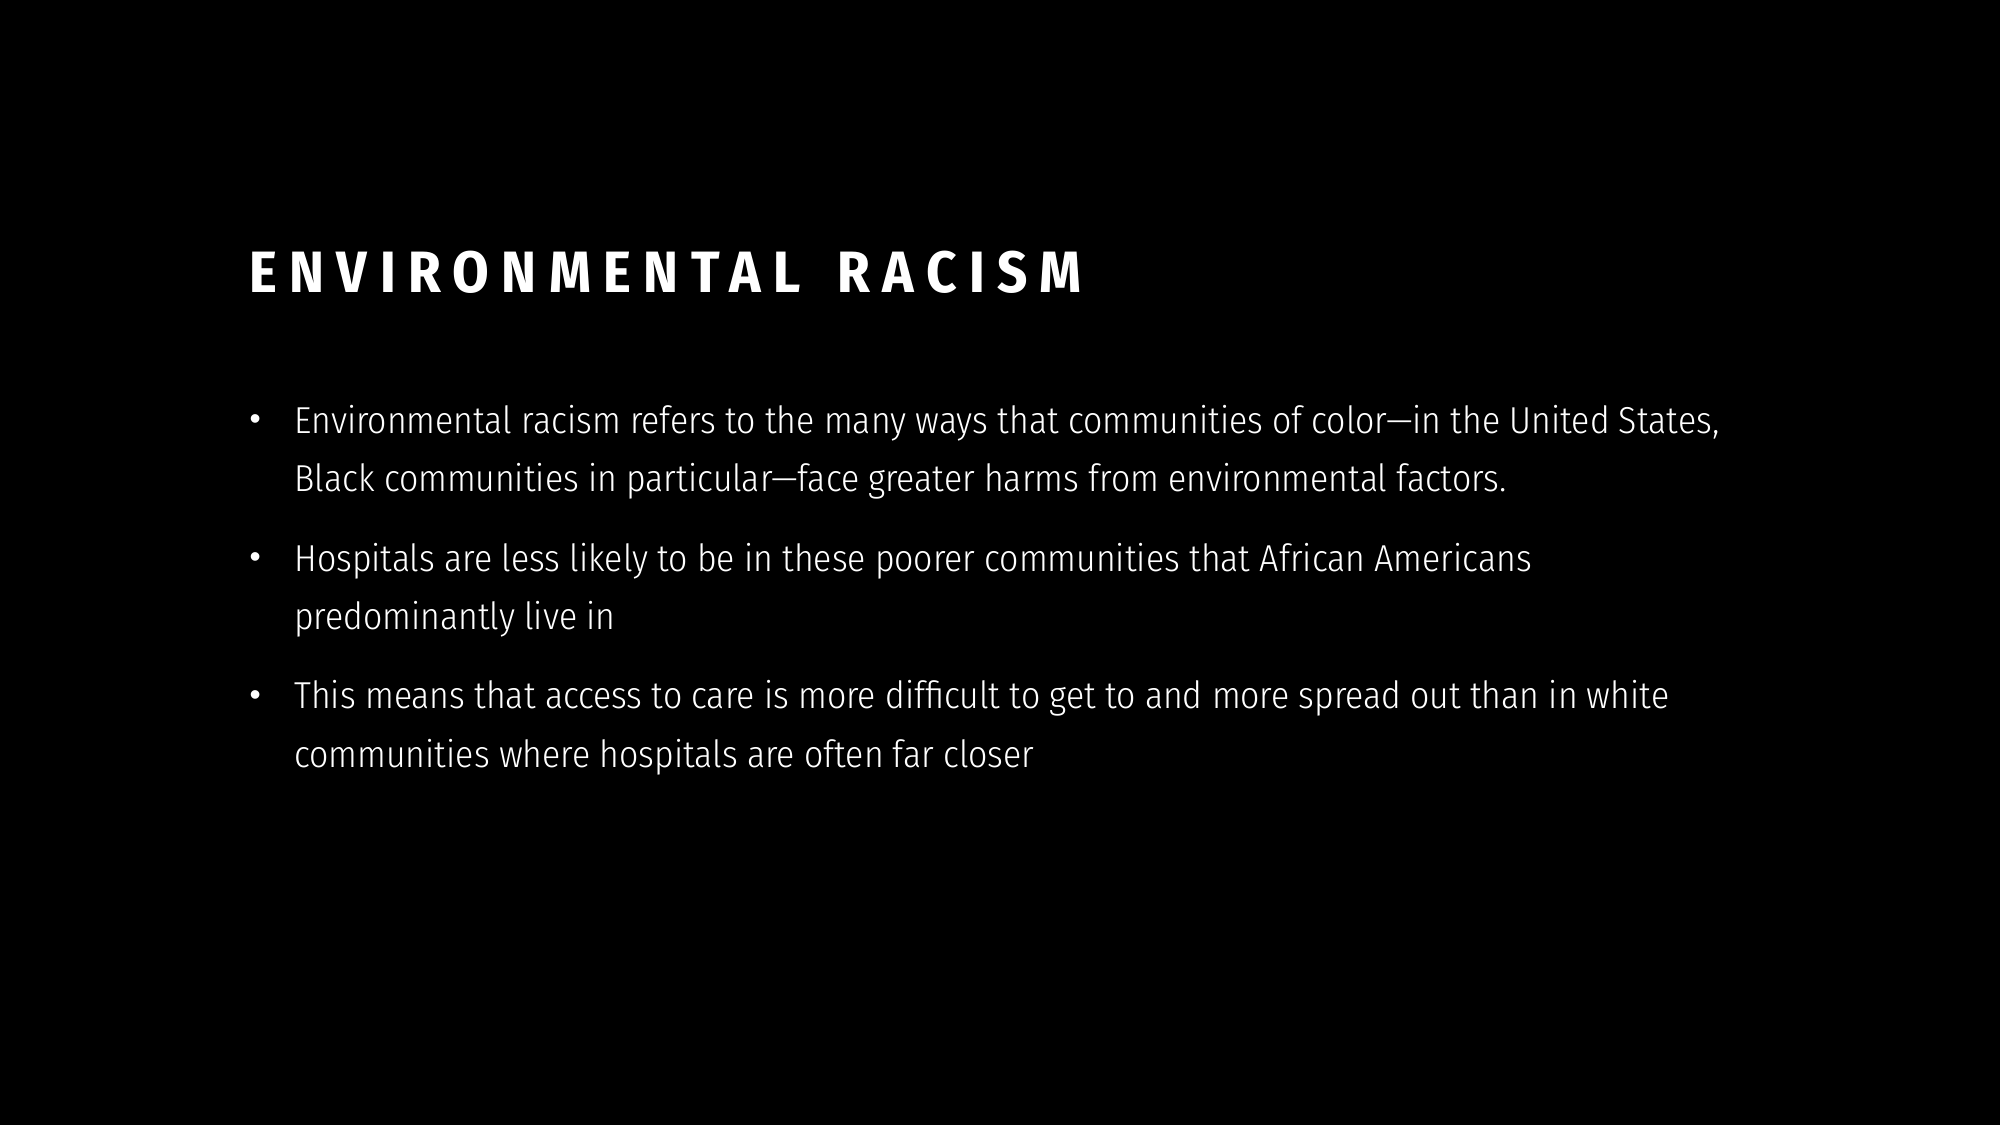

# Environmental Racism
Environmental racism refers to the many ways that communities of color—in the United States, Black communities in particular—face greater harms from environmental factors.
Hospitals are less likely to be in these poorer communities that African Americans predominantly live in
This means that access to care is more difficult to get to and more spread out than in white communities where hospitals are often far closer